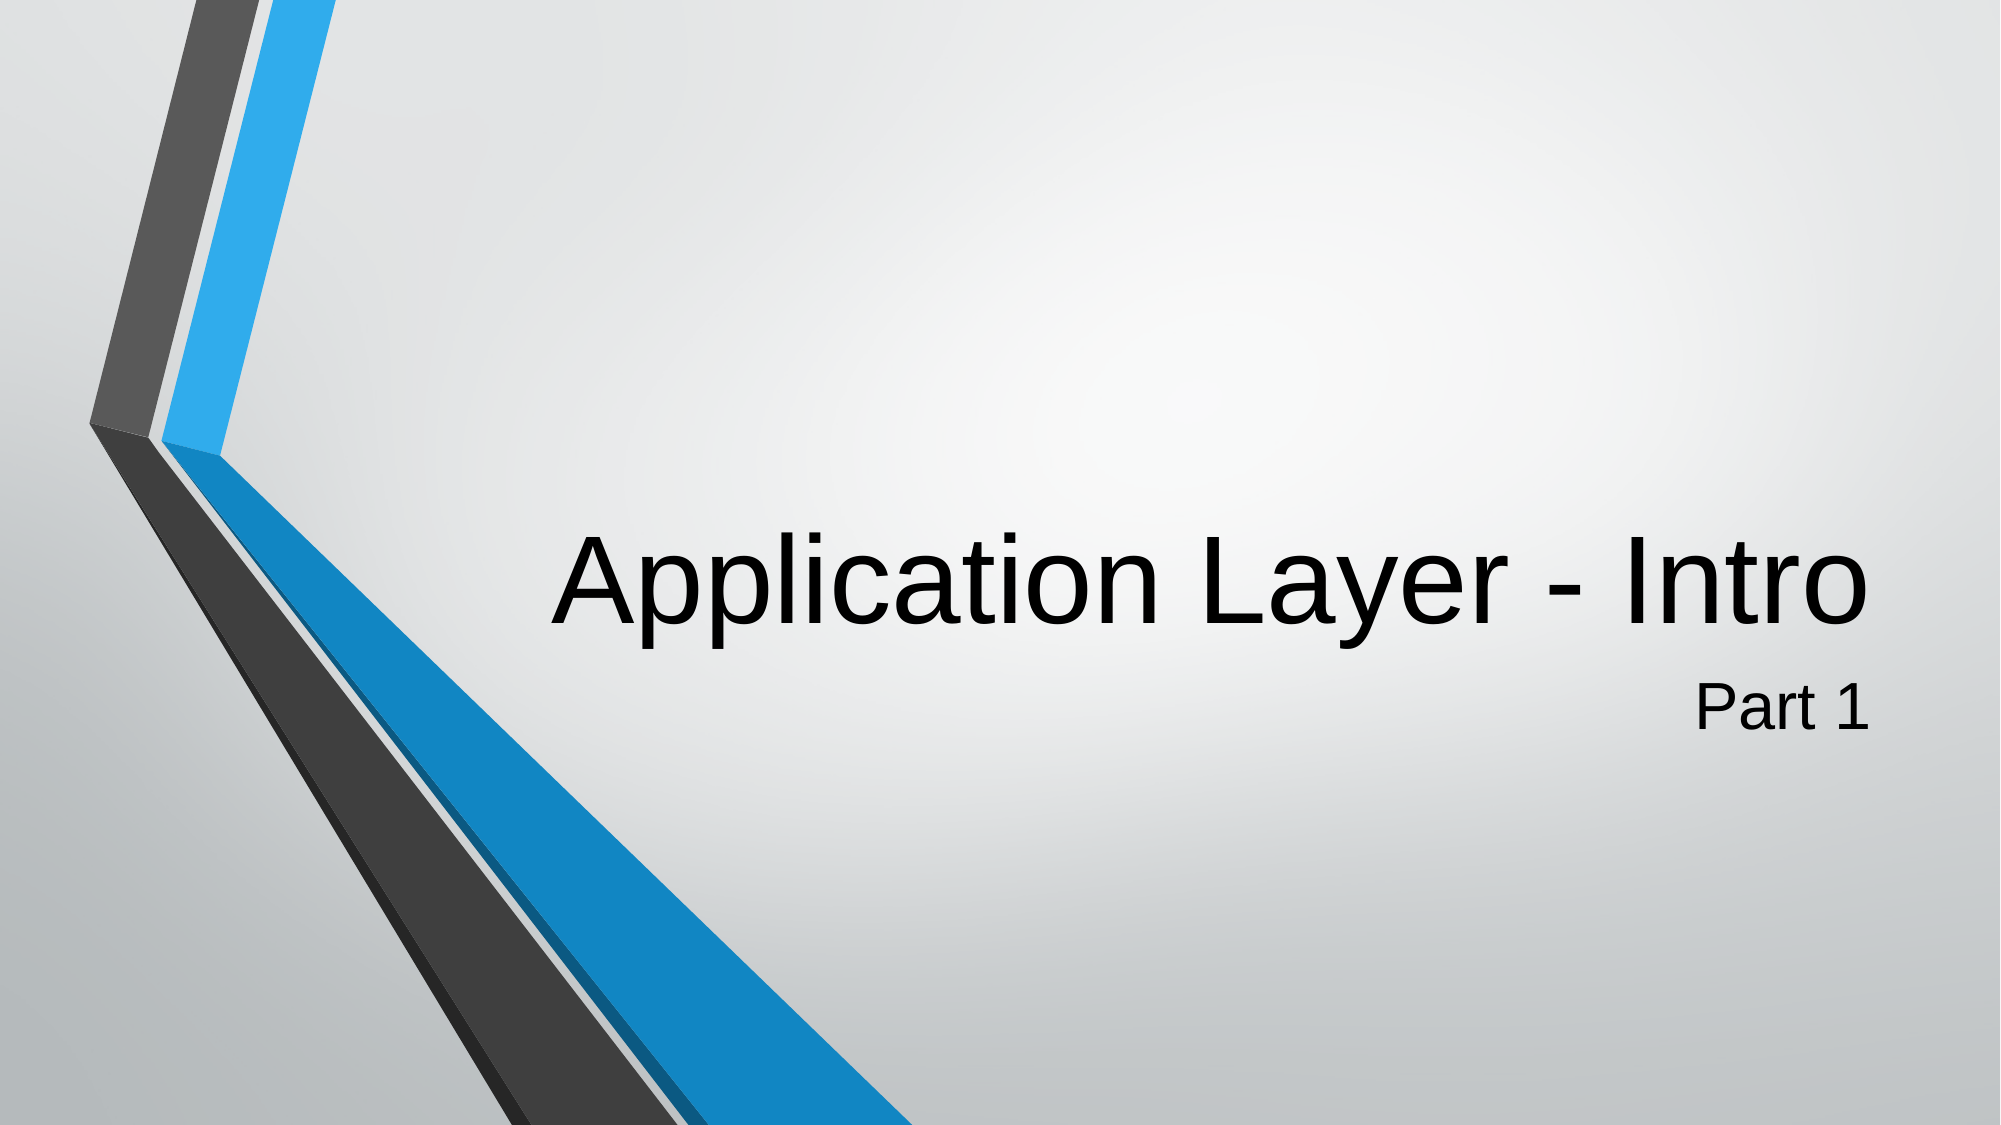

# Application Layer - Intro
Part 1